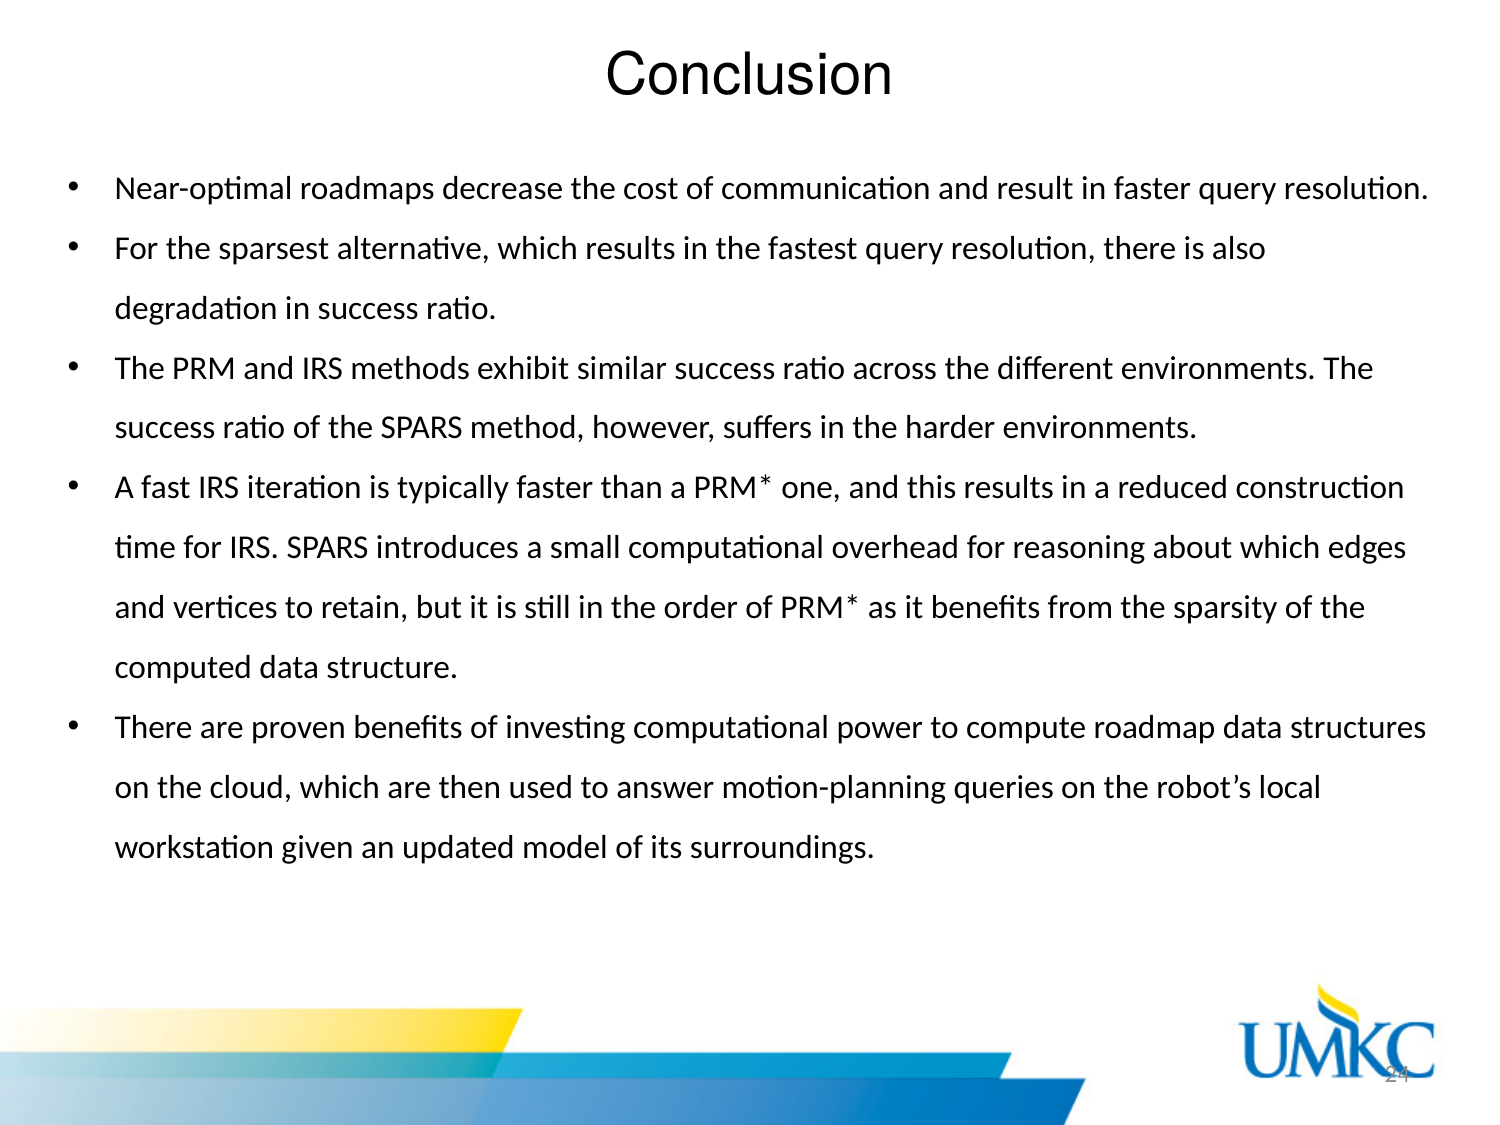

# Conclusion
Near-optimal roadmaps decrease the cost of communication and result in faster query resolution.
For the sparsest alternative, which results in the fastest query resolution, there is also degradation in success ratio.
The PRM and IRS methods exhibit similar success ratio across the different environments. The success ratio of the SPARS method, however, suffers in the harder environments.
A fast IRS iteration is typically faster than a PRM* one, and this results in a reduced construction time for IRS. SPARS introduces a small computational overhead for reasoning about which edges and vertices to retain, but it is still in the order of PRM* as it benefits from the sparsity of the computed data structure.
There are proven benefits of investing computational power to compute roadmap data structures on the cloud, which are then used to answer motion-planning queries on the robot’s local workstation given an updated model of its surroundings.

24